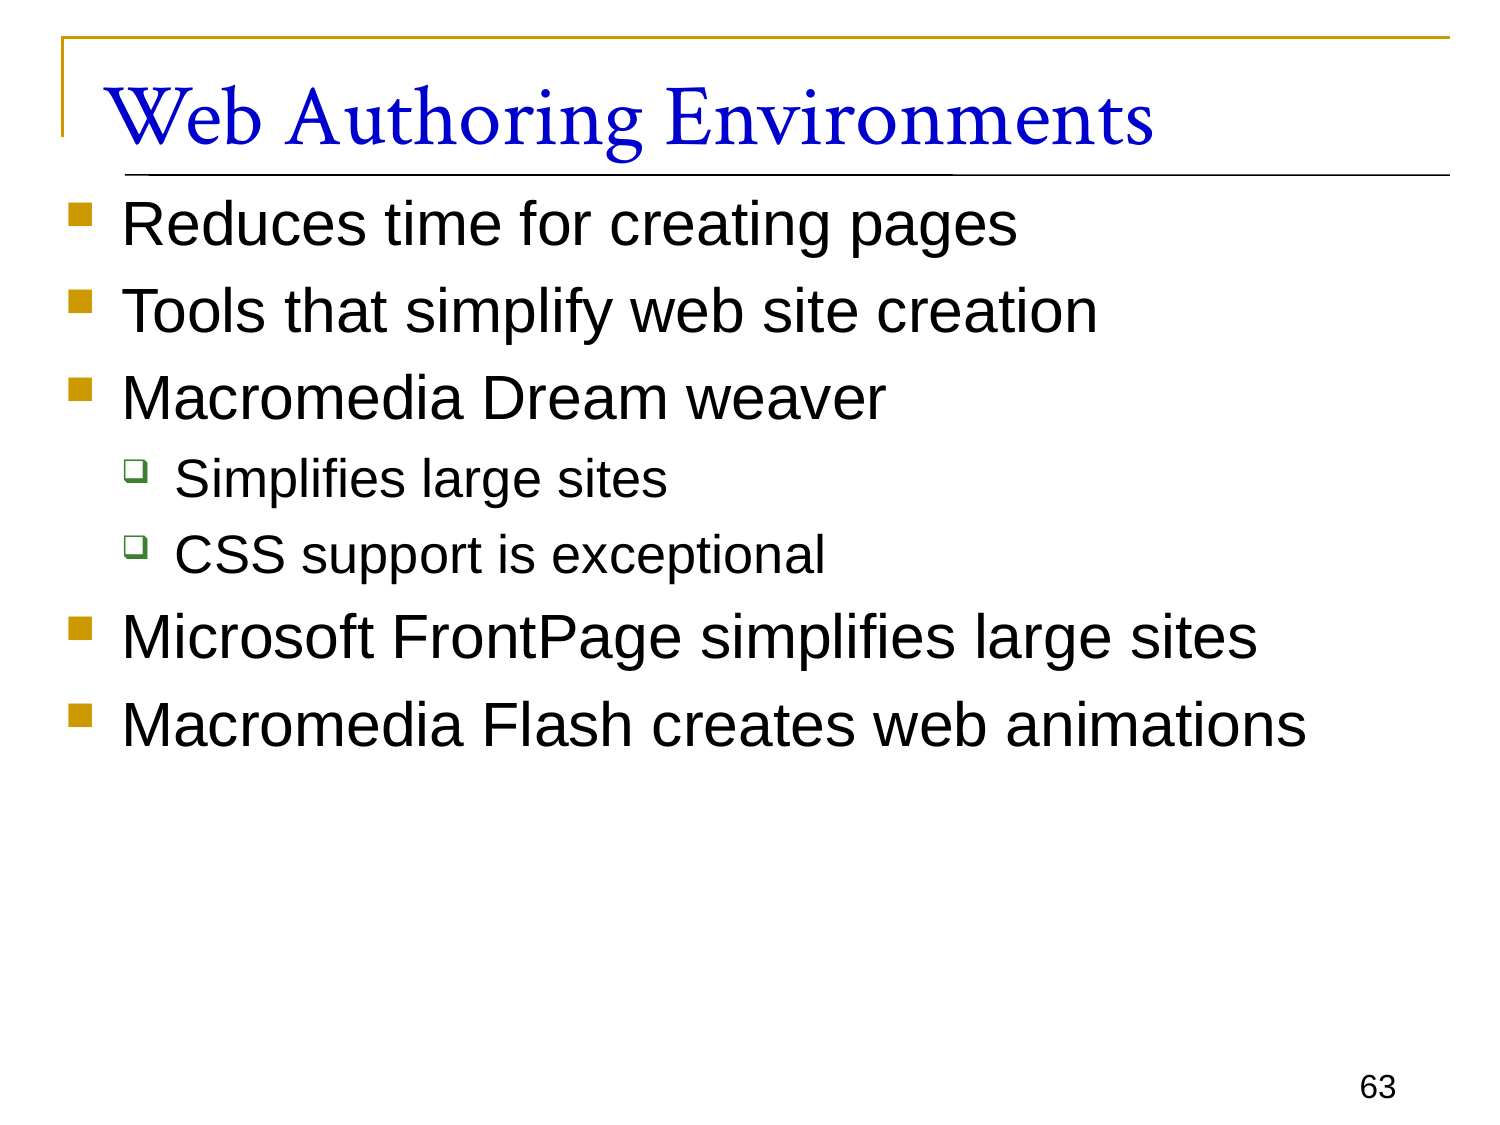

# Web Authoring Environments
Reduces time for creating pages
Tools that simplify web site creation
Macromedia Dream weaver
Simplifies large sites
CSS support is exceptional
Microsoft FrontPage simplifies large sites
Macromedia Flash creates web animations